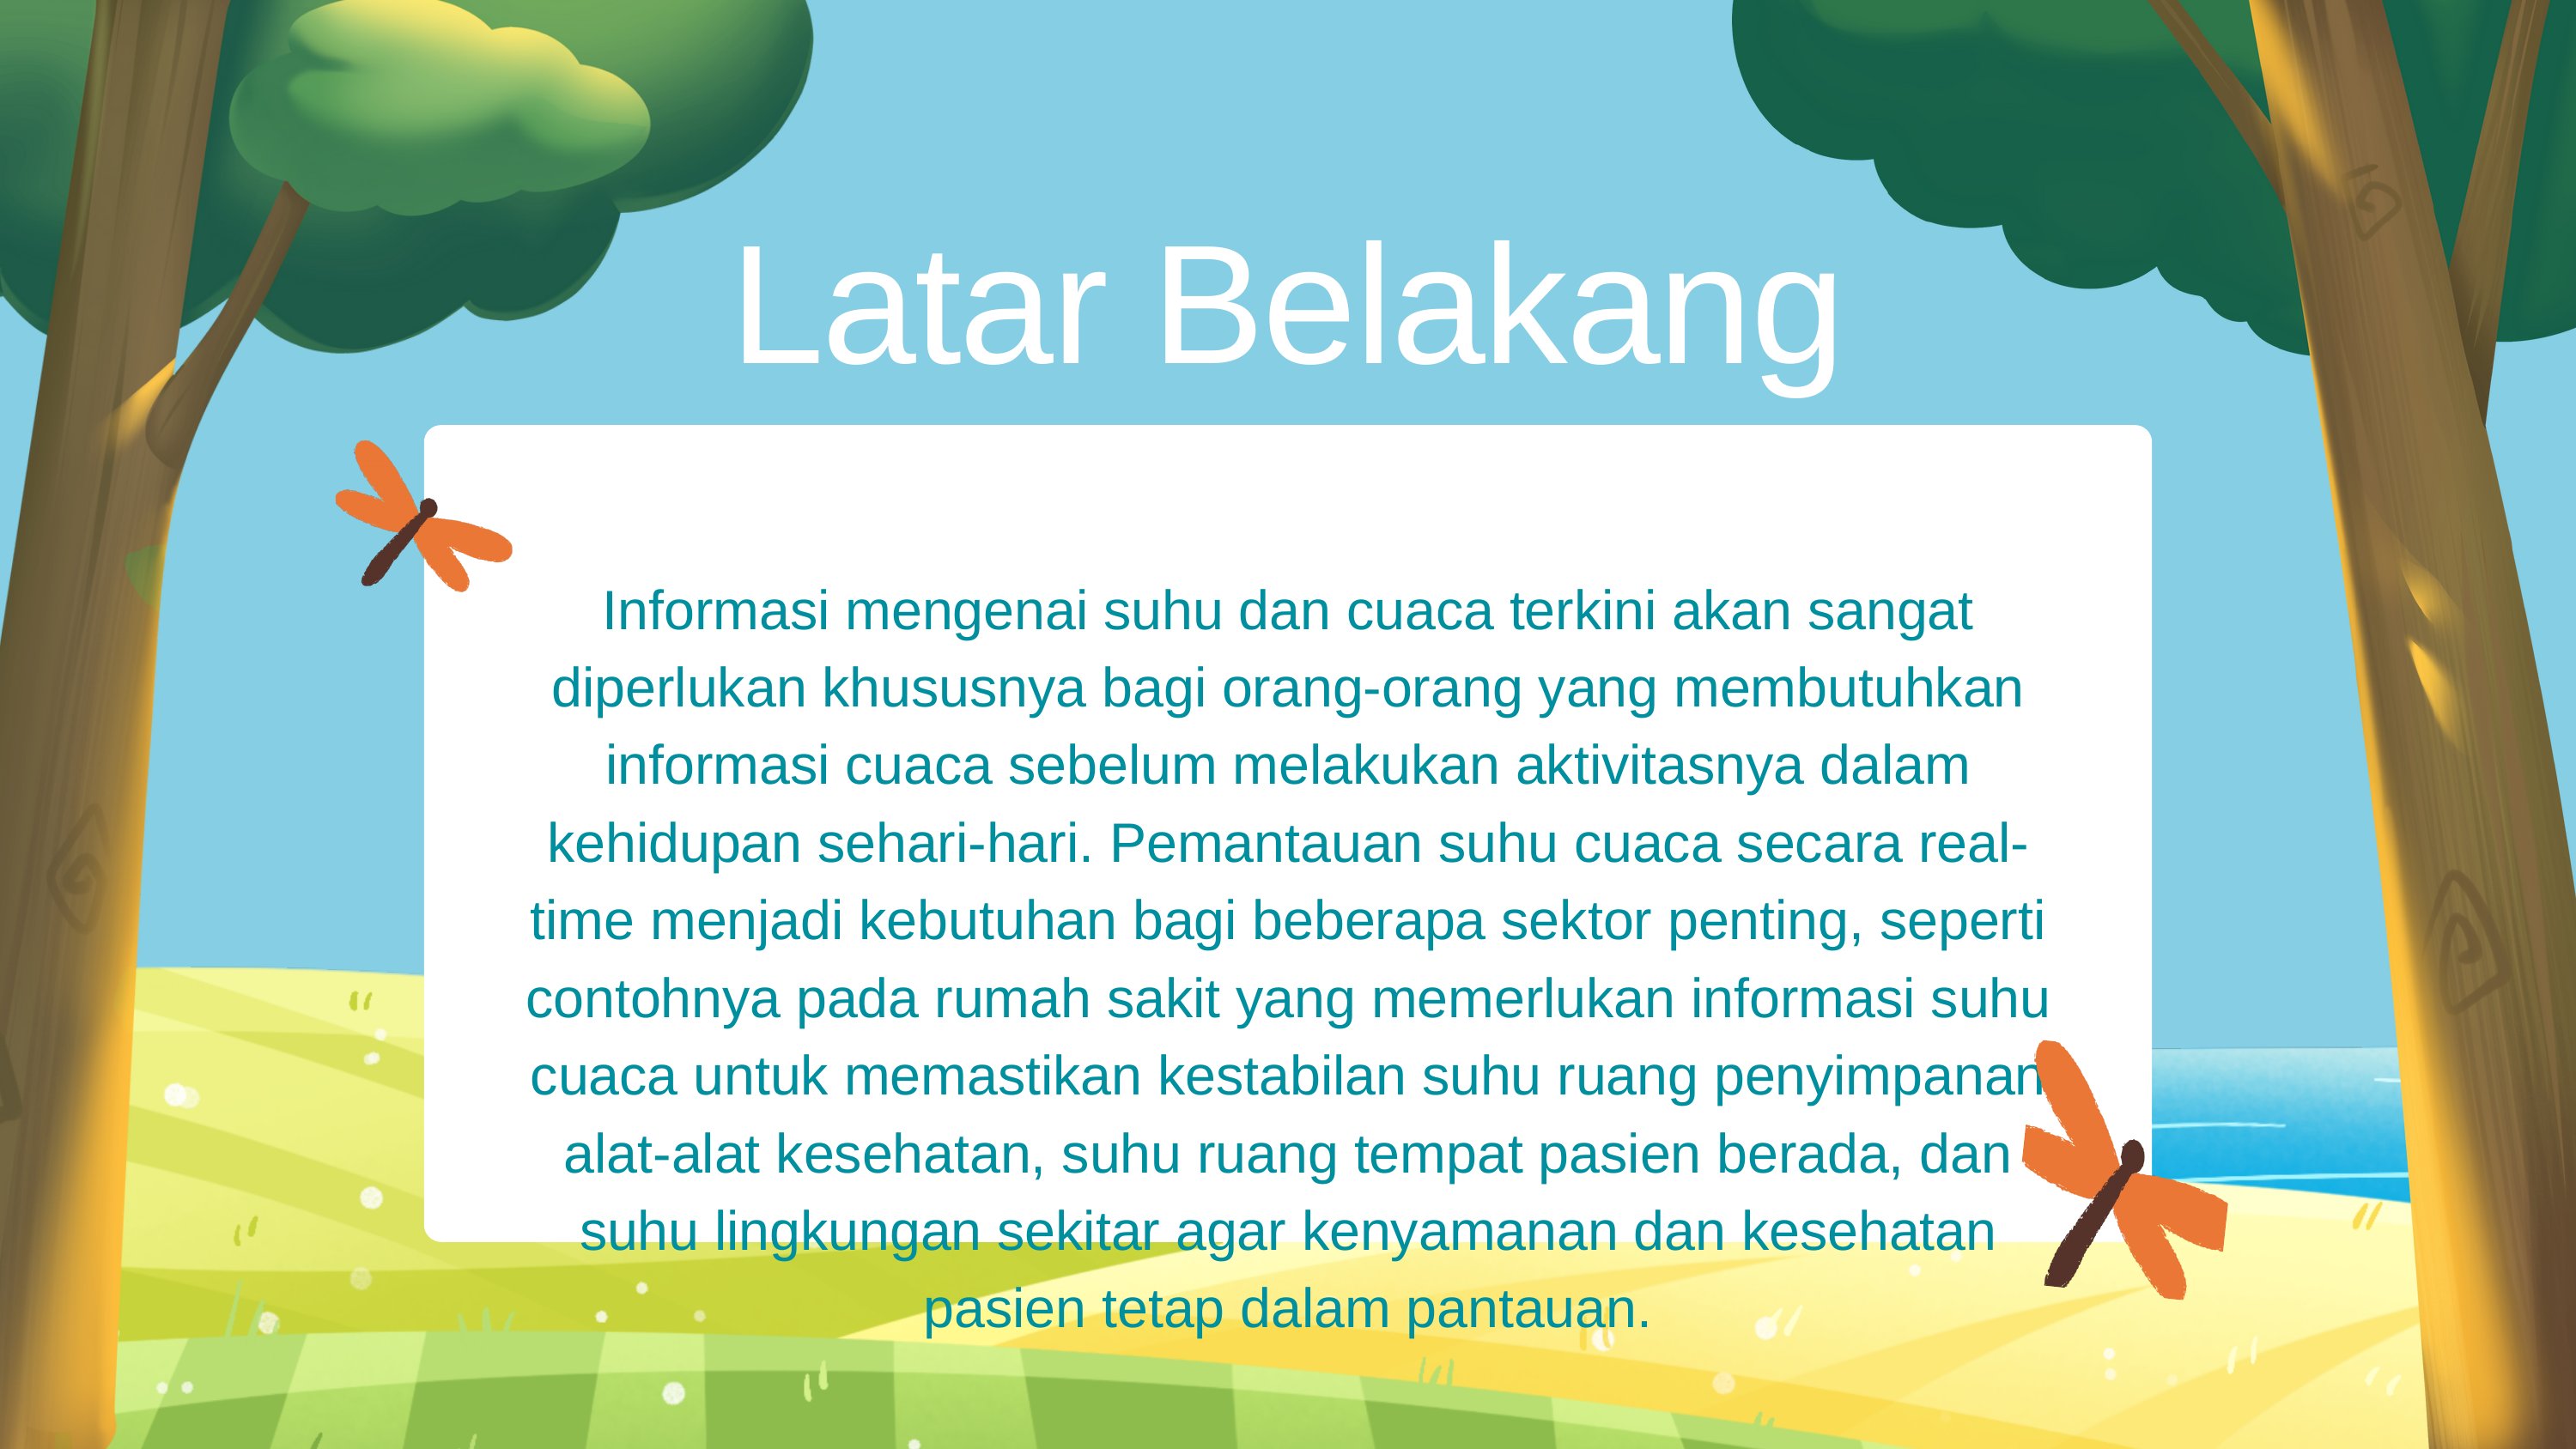

Latar Belakang

Informasi mengenai suhu dan cuaca terkini akan sangat diperlukan khususnya bagi orang-orang yang membutuhkan informasi cuaca sebelum melakukan aktivitasnya dalam kehidupan sehari-hari. Pemantauan suhu cuaca secara real-time menjadi kebutuhan bagi beberapa sektor penting, seperti contohnya pada rumah sakit yang memerlukan informasi suhu cuaca untuk memastikan kestabilan suhu ruang penyimpanan alat-alat kesehatan, suhu ruang tempat pasien berada, dan suhu lingkungan sekitar agar kenyamanan dan kesehatan pasien tetap dalam pantauan.